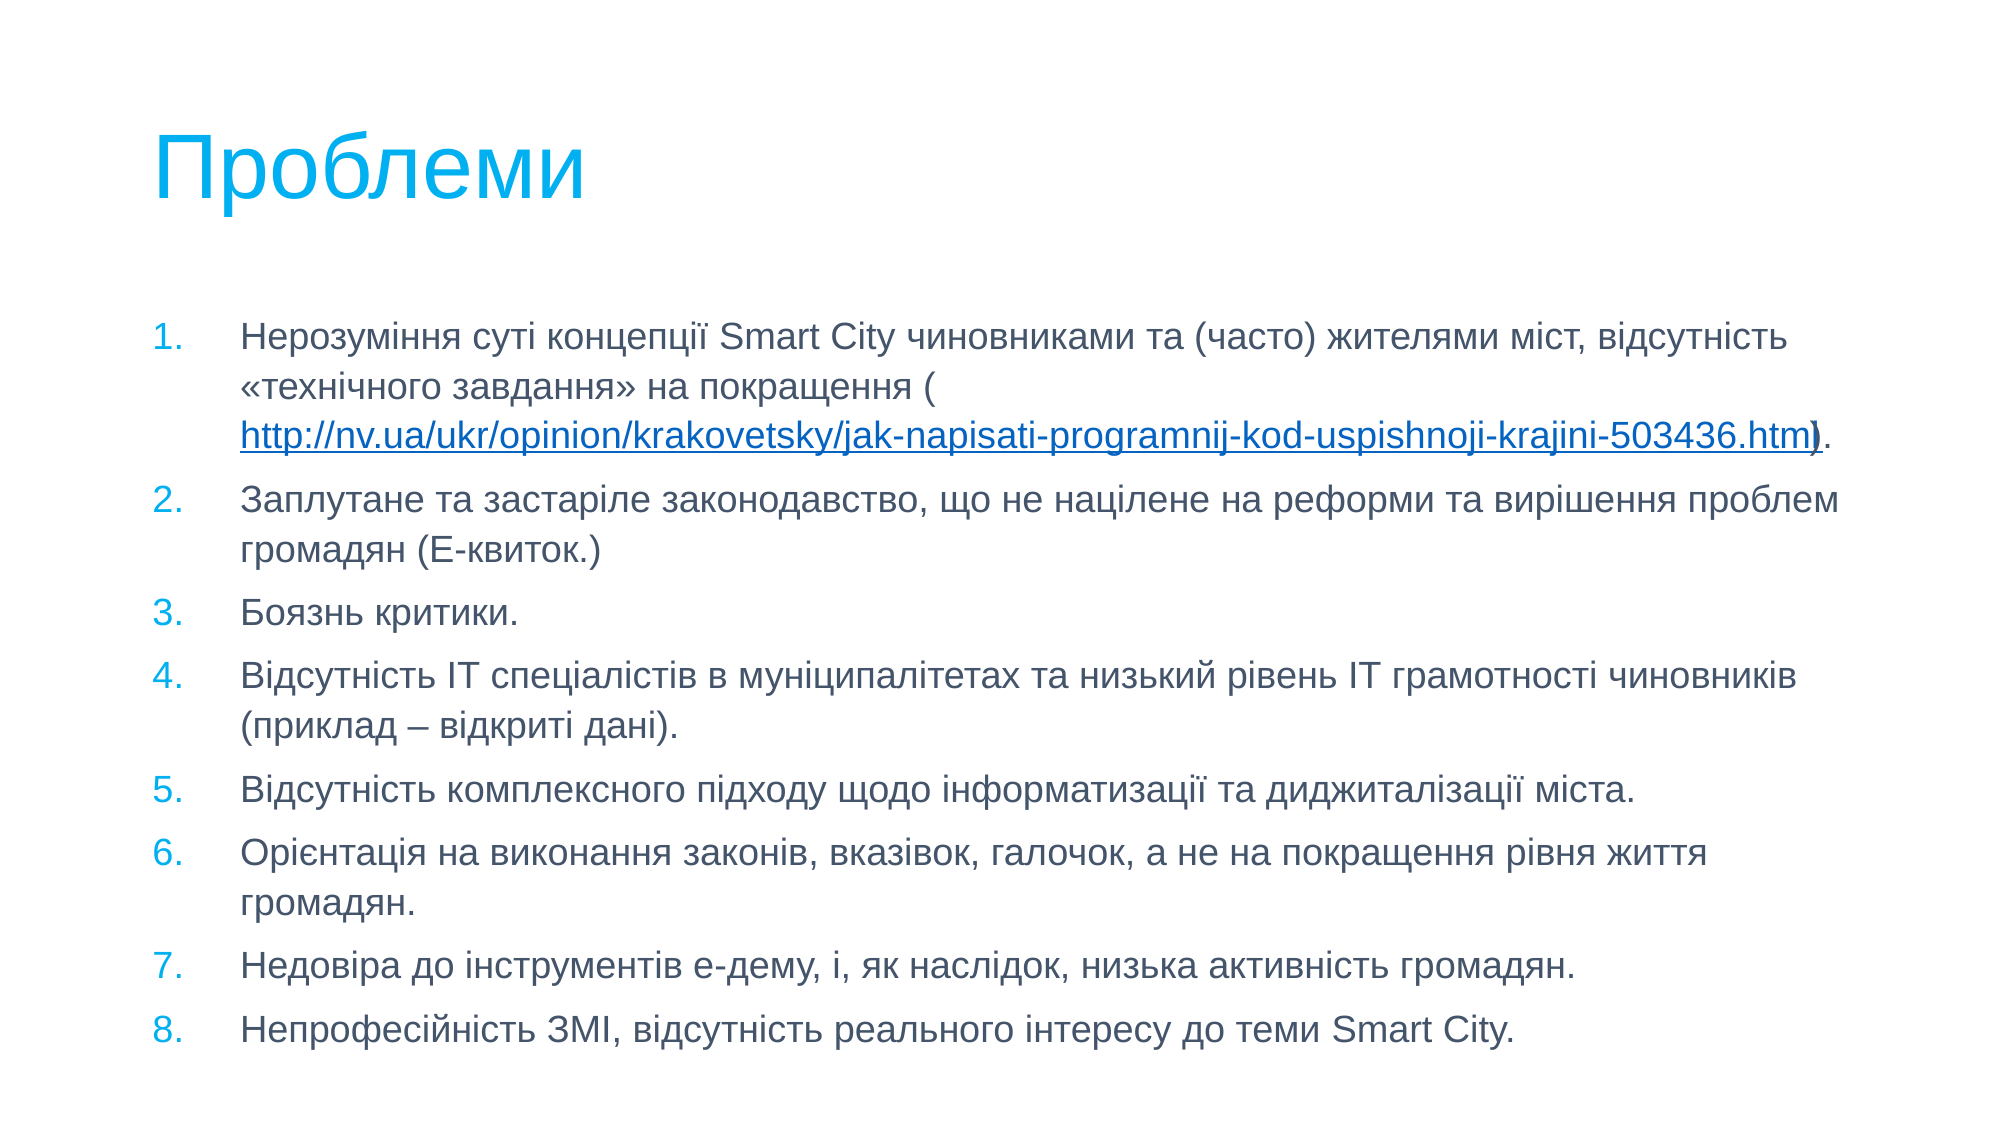

# Проблеми
Нерозуміння суті концепції Smart City чиновниками та (часто) жителями міст, відсутність «технічного завдання» на покращення (http://nv.ua/ukr/opinion/krakovetsky/jak-napisati-programnij-kod-uspishnoji-krajini-503436.html).
Заплутане та застаріле законодавство, що не націлене на реформи та вирішення проблем громадян (Е-квиток.)
Боязнь критики.
Відсутність ІТ спеціалістів в муніципалітетах та низький рівень ІТ грамотності чиновників (приклад – відкриті дані).
Відсутність комплексного підходу щодо інформатизації та диджиталізації міста.
Орієнтація на виконання законів, вказівок, галочок, а не на покращення рівня життя громадян.
Недовіра до інструментів е-дему, і, як наслідок, низька активність громадян.
Непрофесійність ЗМІ, відсутність реального інтересу до теми Smart City.